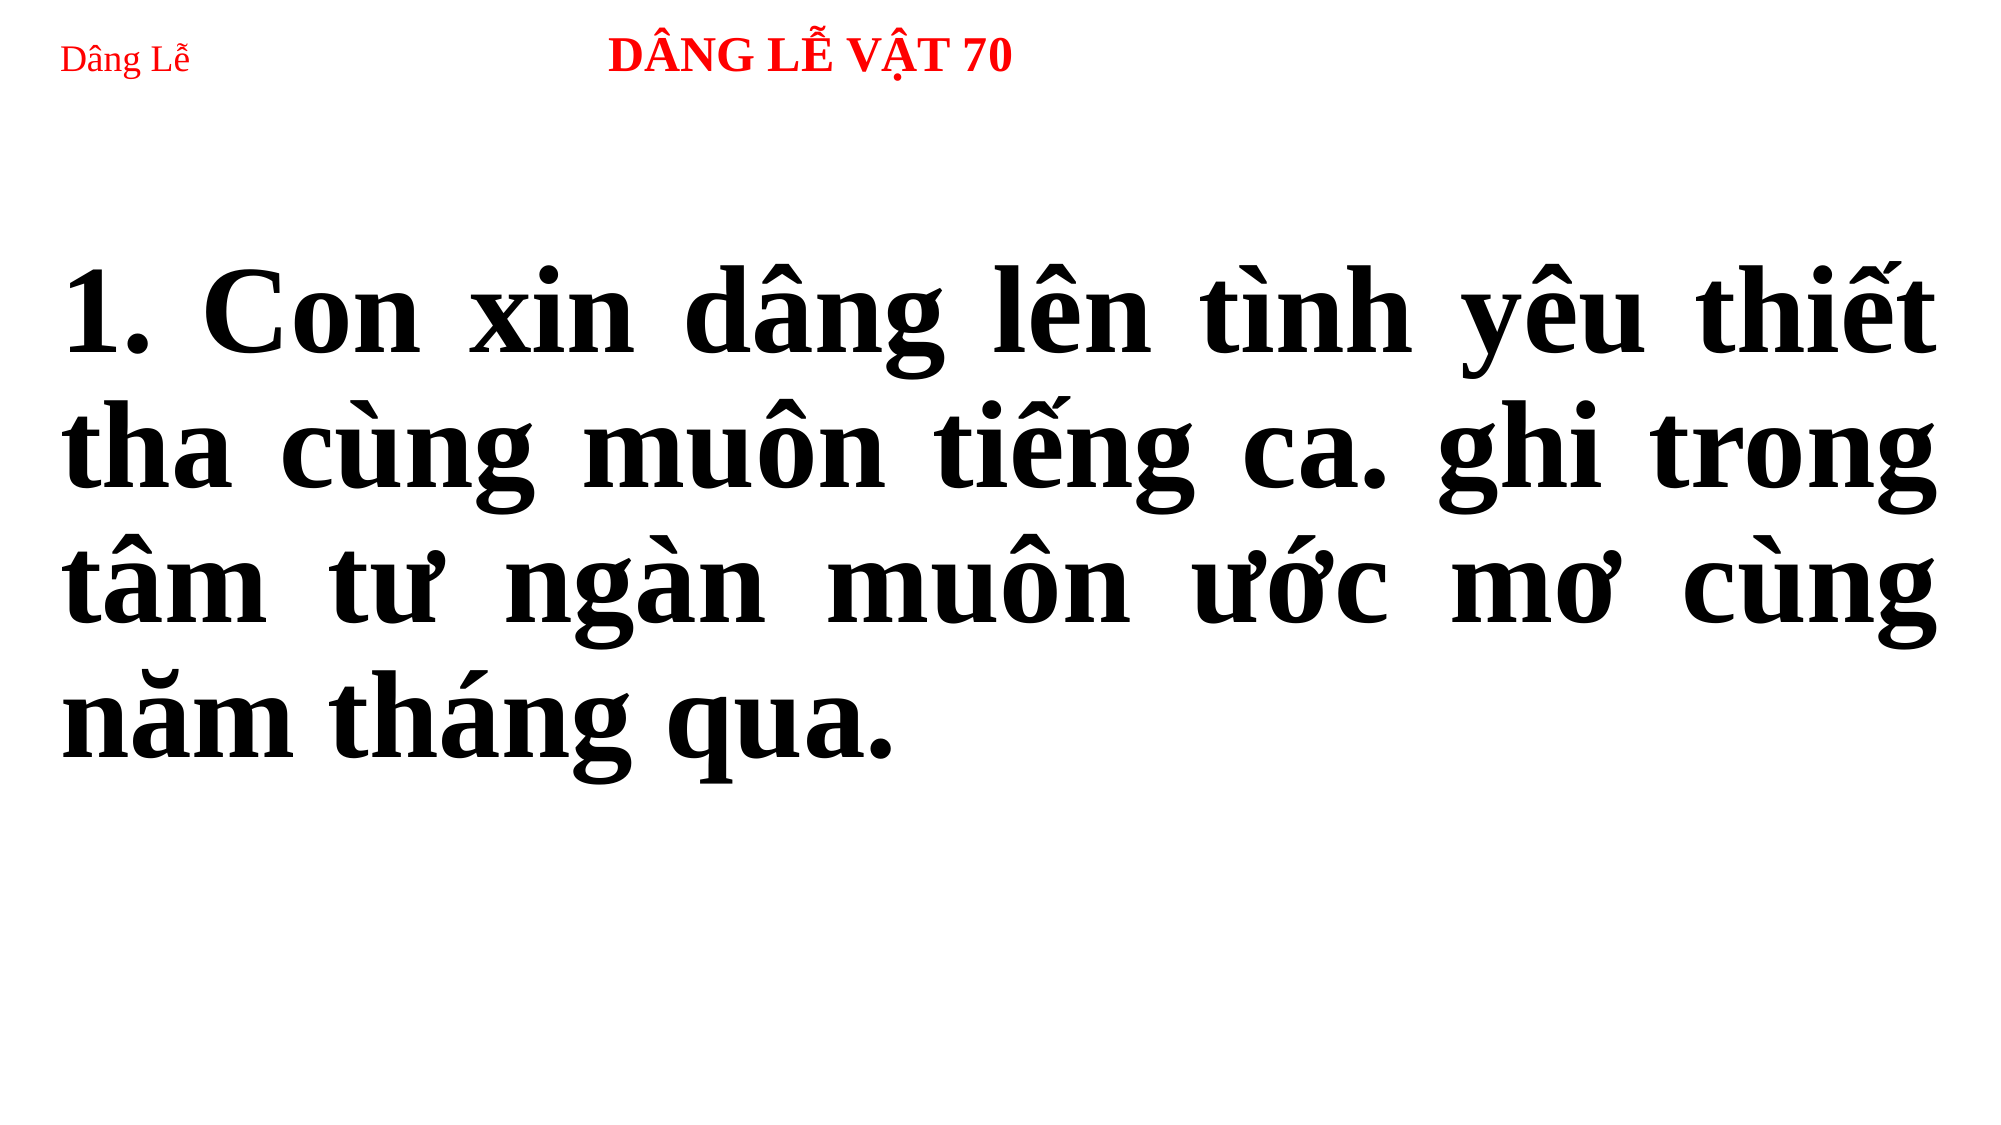

# Dâng Lễ                                            DÂNG LỄ VẬT 70
1. Con xin dâng lên tình yêu thiết tha cùng muôn tiếng ca. ghi trong tâm tư ngàn muôn ước mơ cùng năm tháng qua.